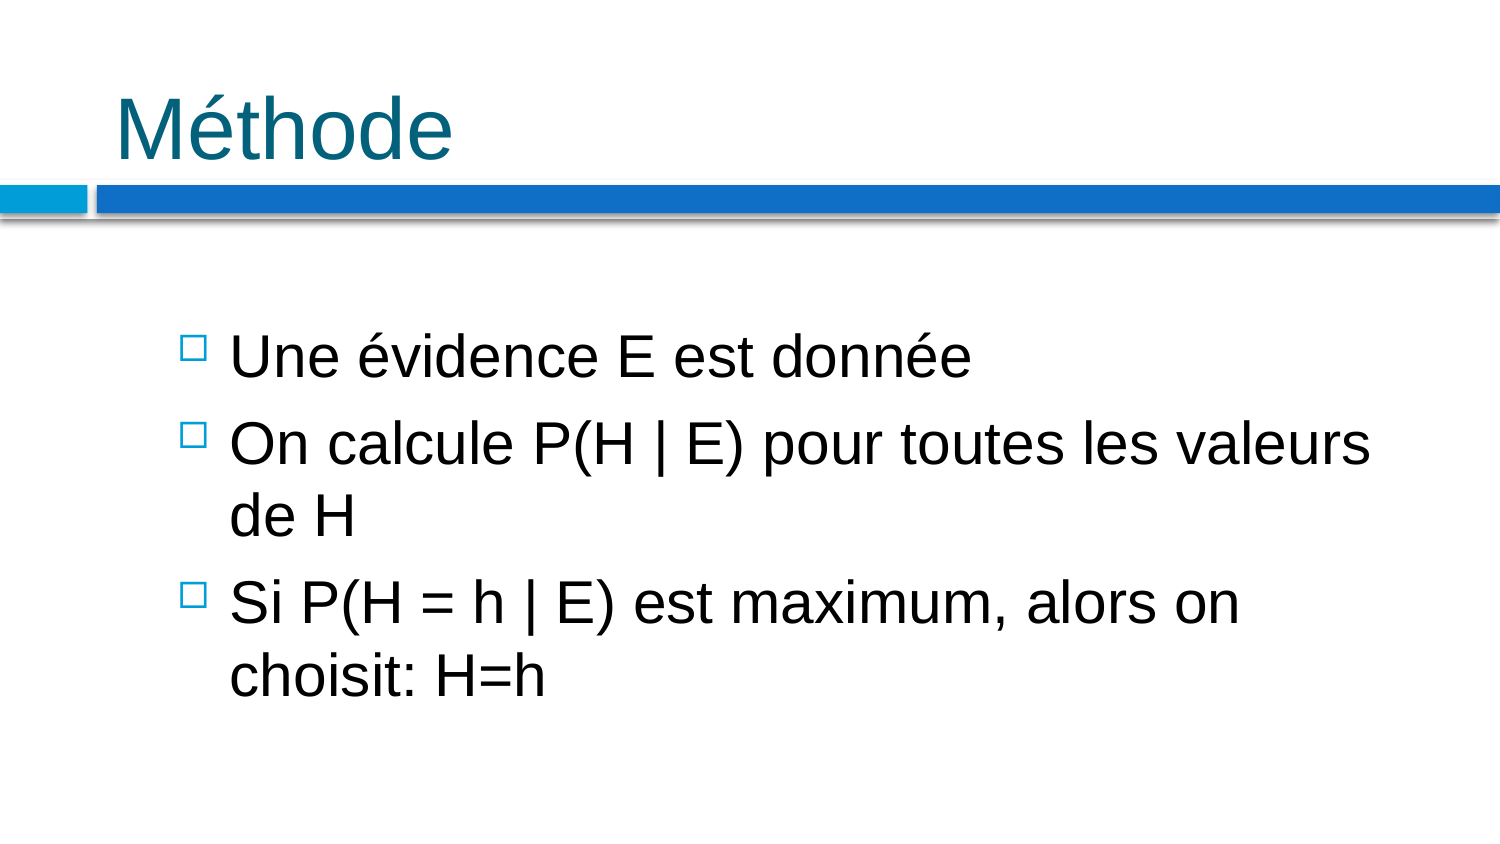

# Méthode
Une évidence E est donnée
On calcule P(H | E) pour toutes les valeurs de H
Si P(H = h | E) est maximum, alors on choisit: H=h